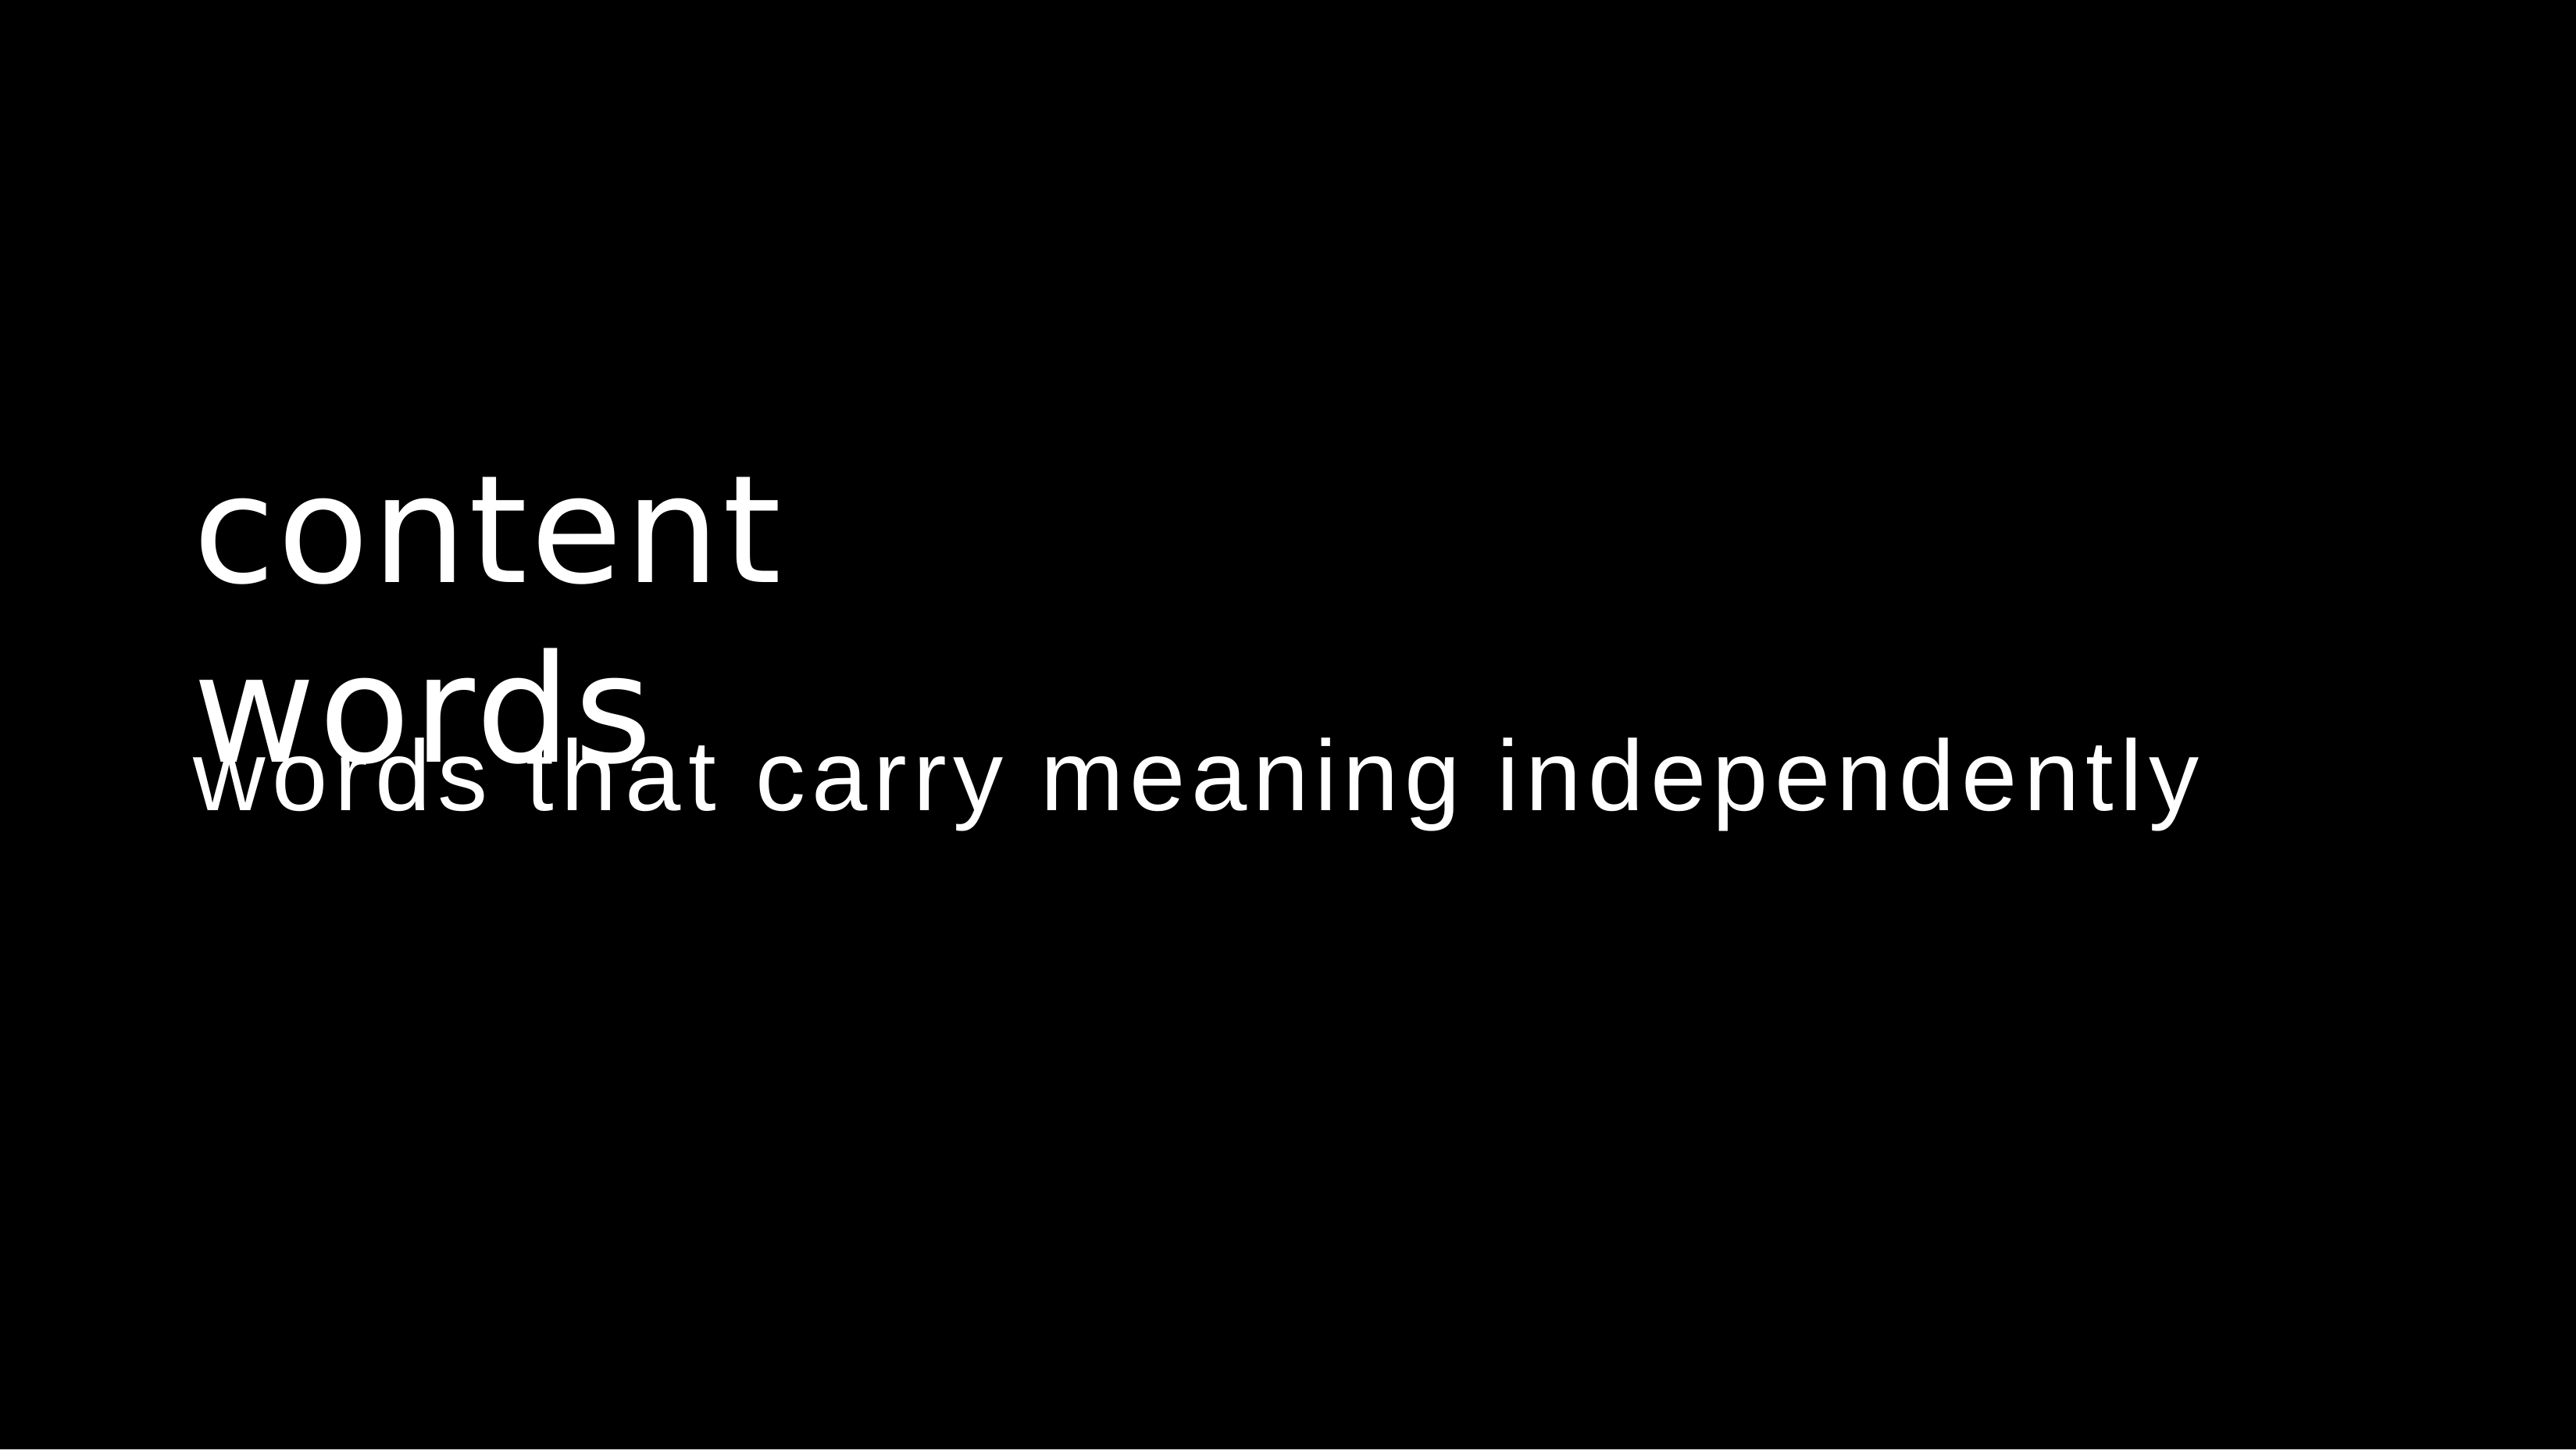

content words
words that carry meaning independently